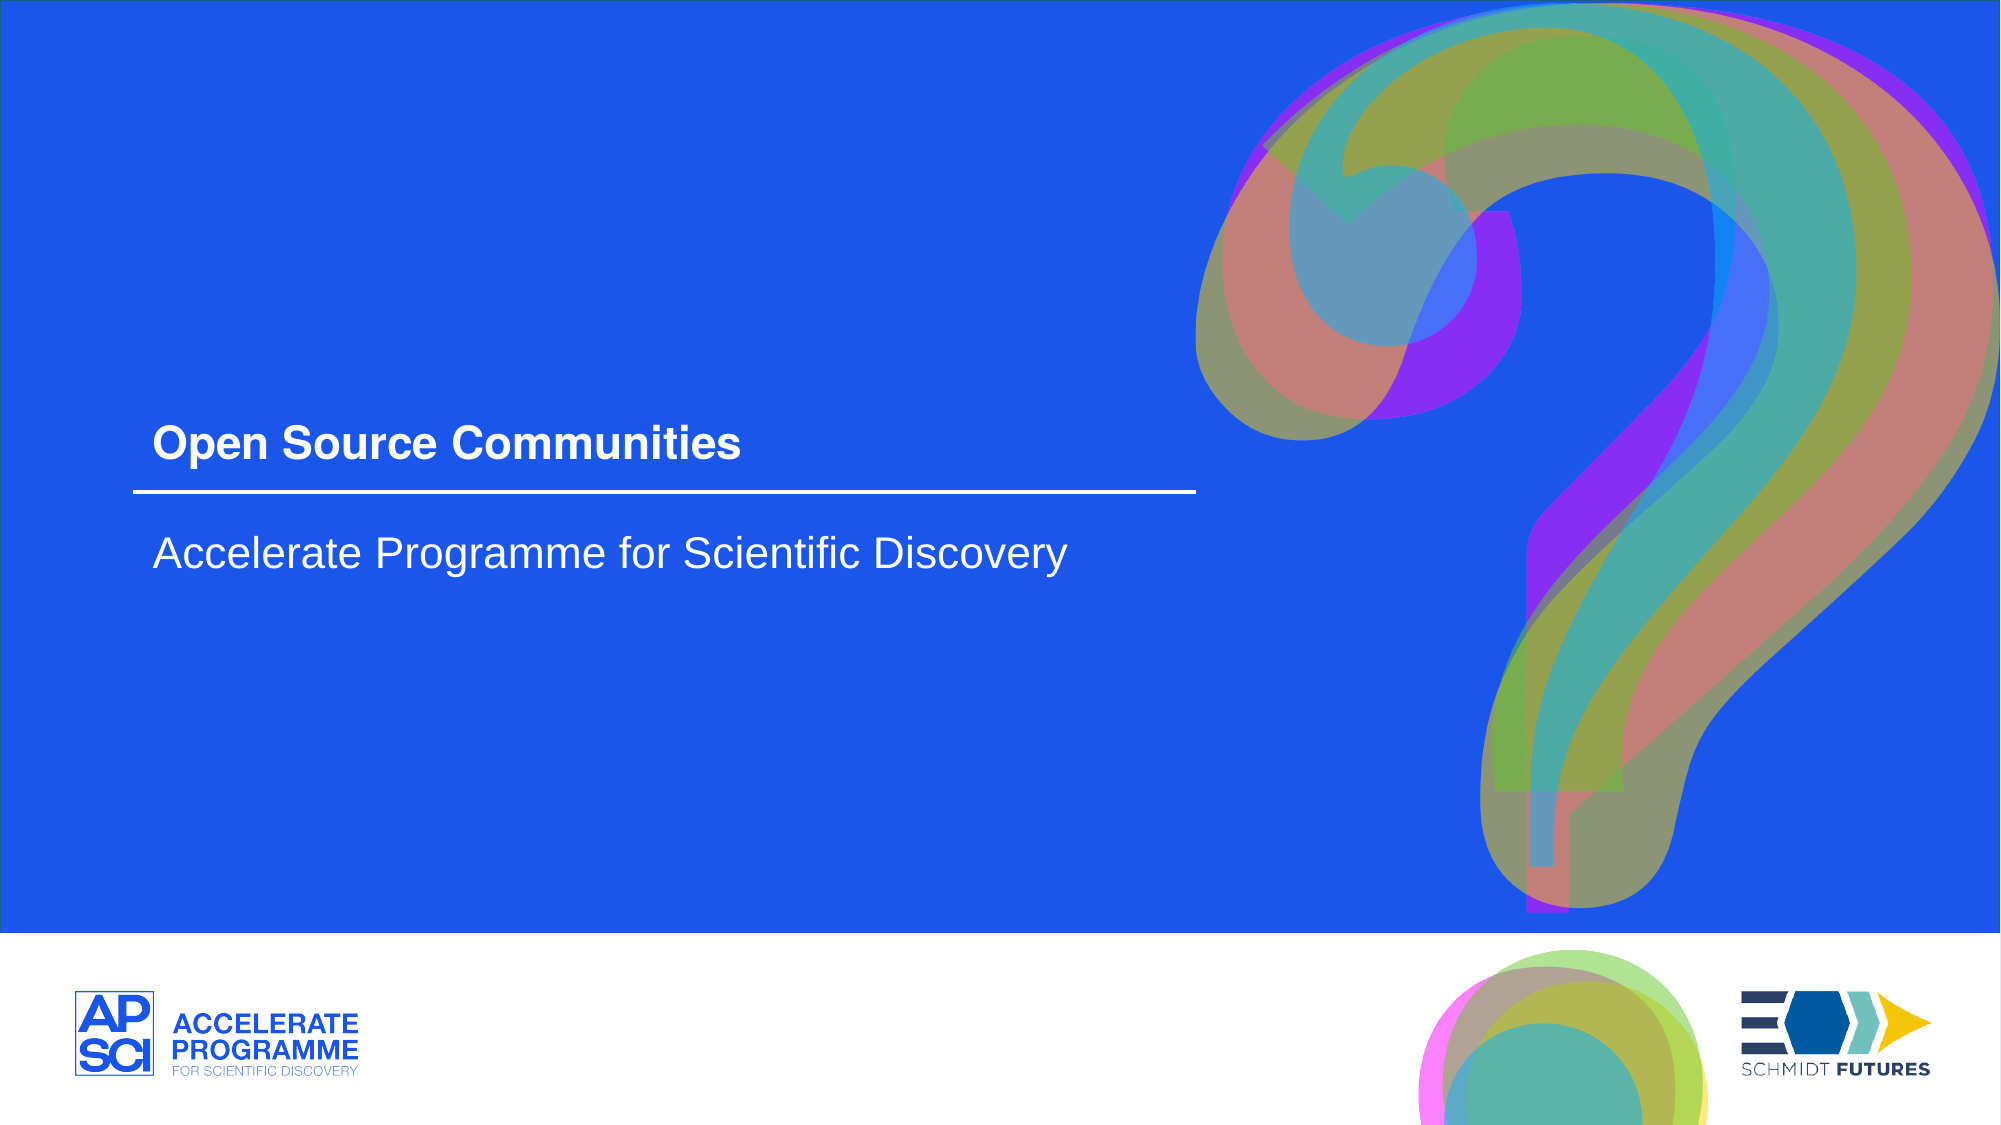

Open Source Communities
Accelerate Programme for Scientific Discovery